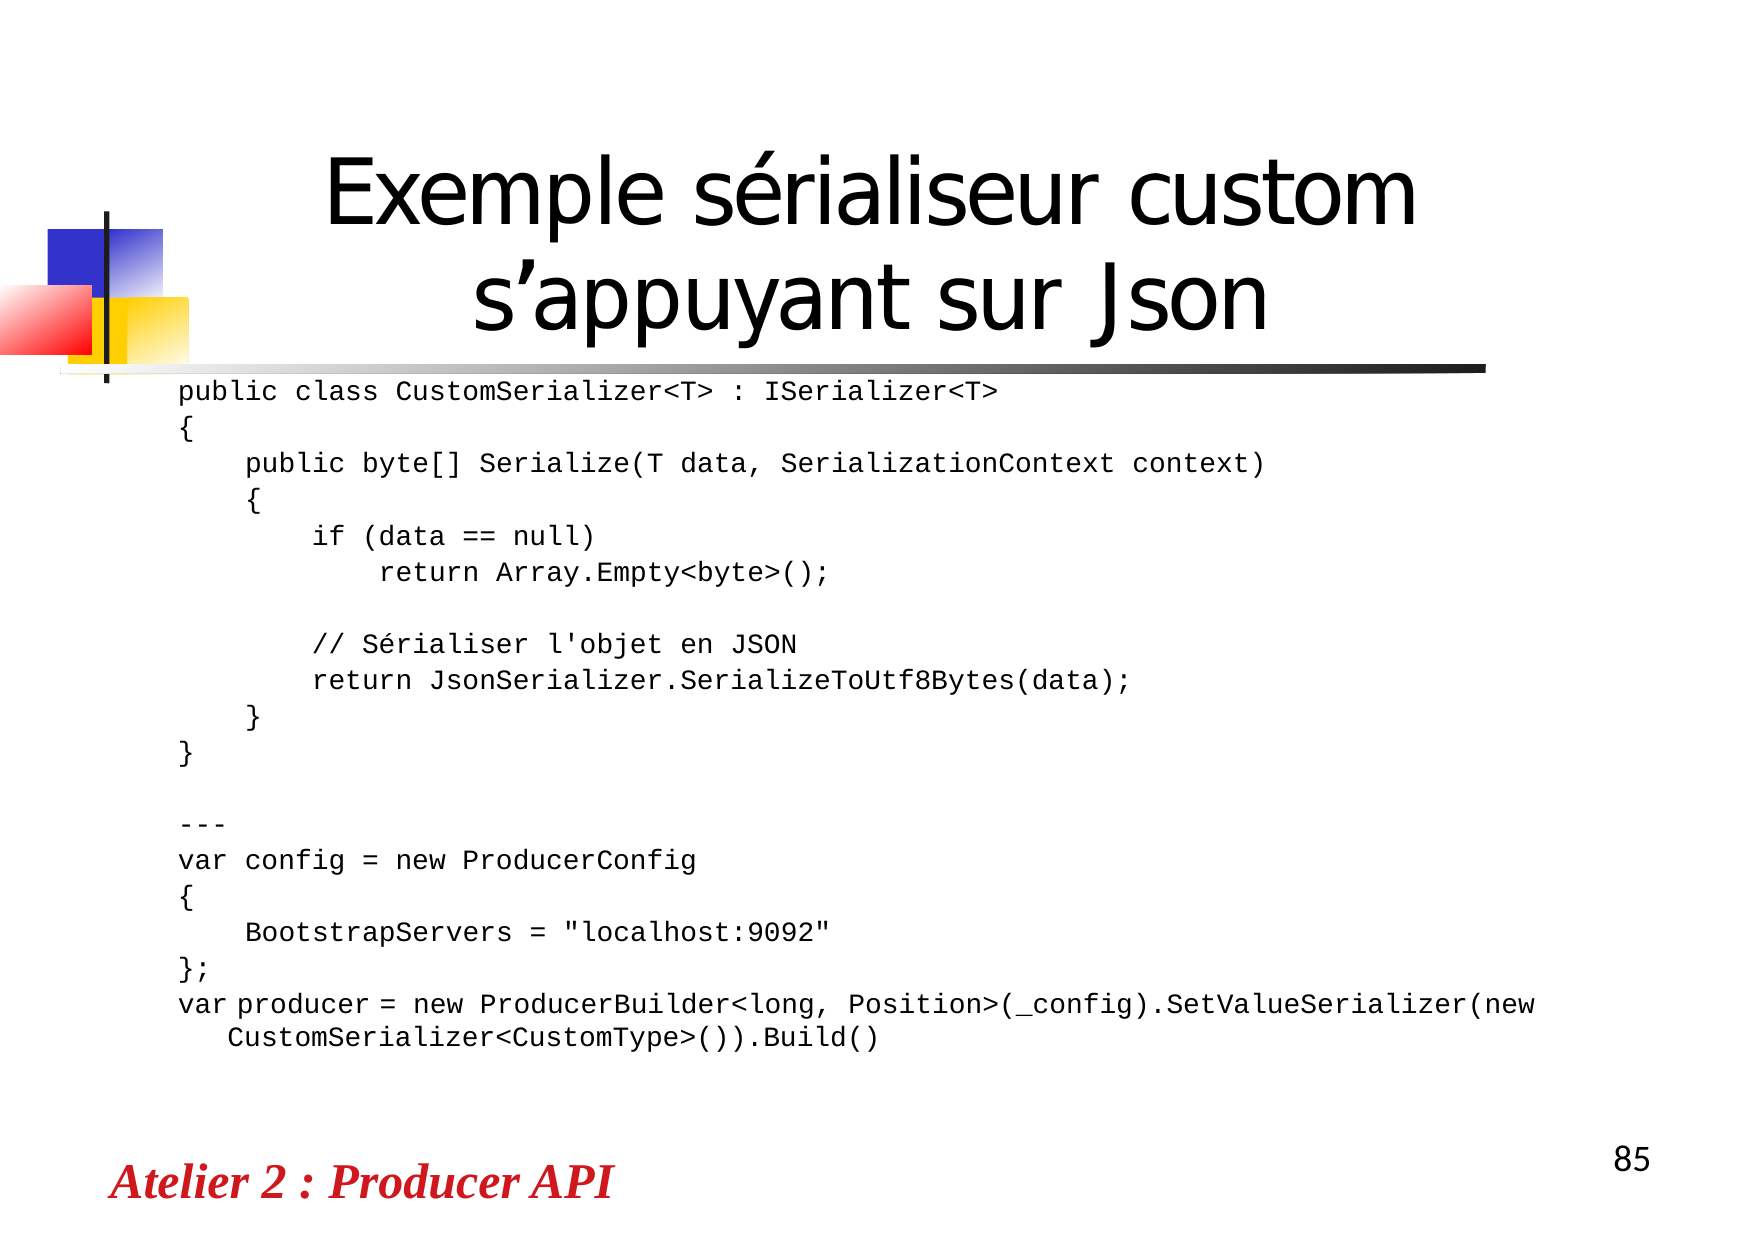

Exemple sérialiseur custom s’appuyant sur Json
public class CustomSerializer<T> : ISerializer<T>
{
    public byte[] Serialize(T data, SerializationContext context)
    {
        if (data == null)
            return Array.Empty<byte>();

        // Sérialiser l'objet en JSON
        return JsonSerializer.SerializeToUtf8Bytes(data);
    }
}

---
var config = new ProducerConfig
{
    BootstrapServers = "localhost:9092"
};
var producer = new ProducerBuilder<long, Position>(_config).SetValueSerializer(new CustomSerializer<CustomType>()).Build()
Atelier 2 : Producer API